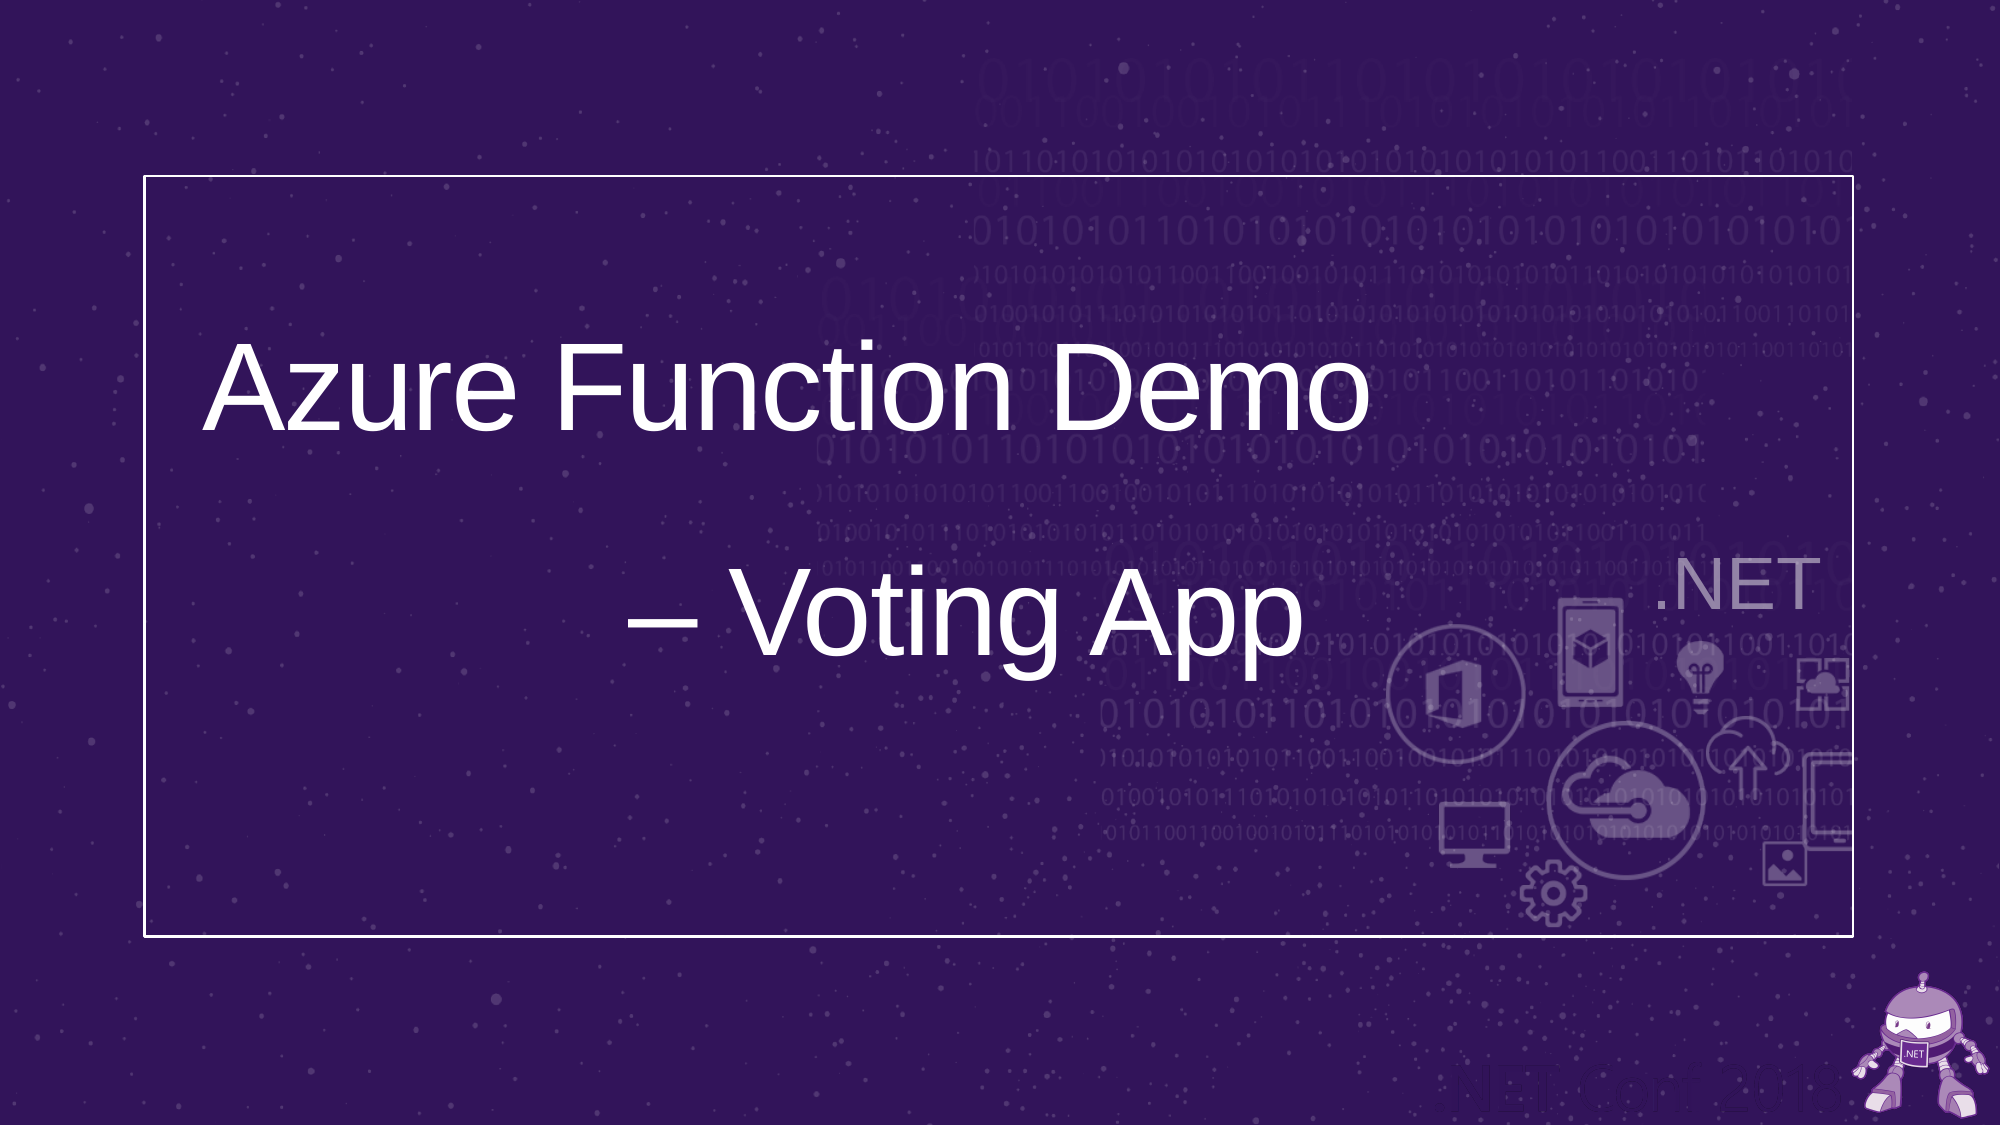

# Azure Function Demo – Voting App